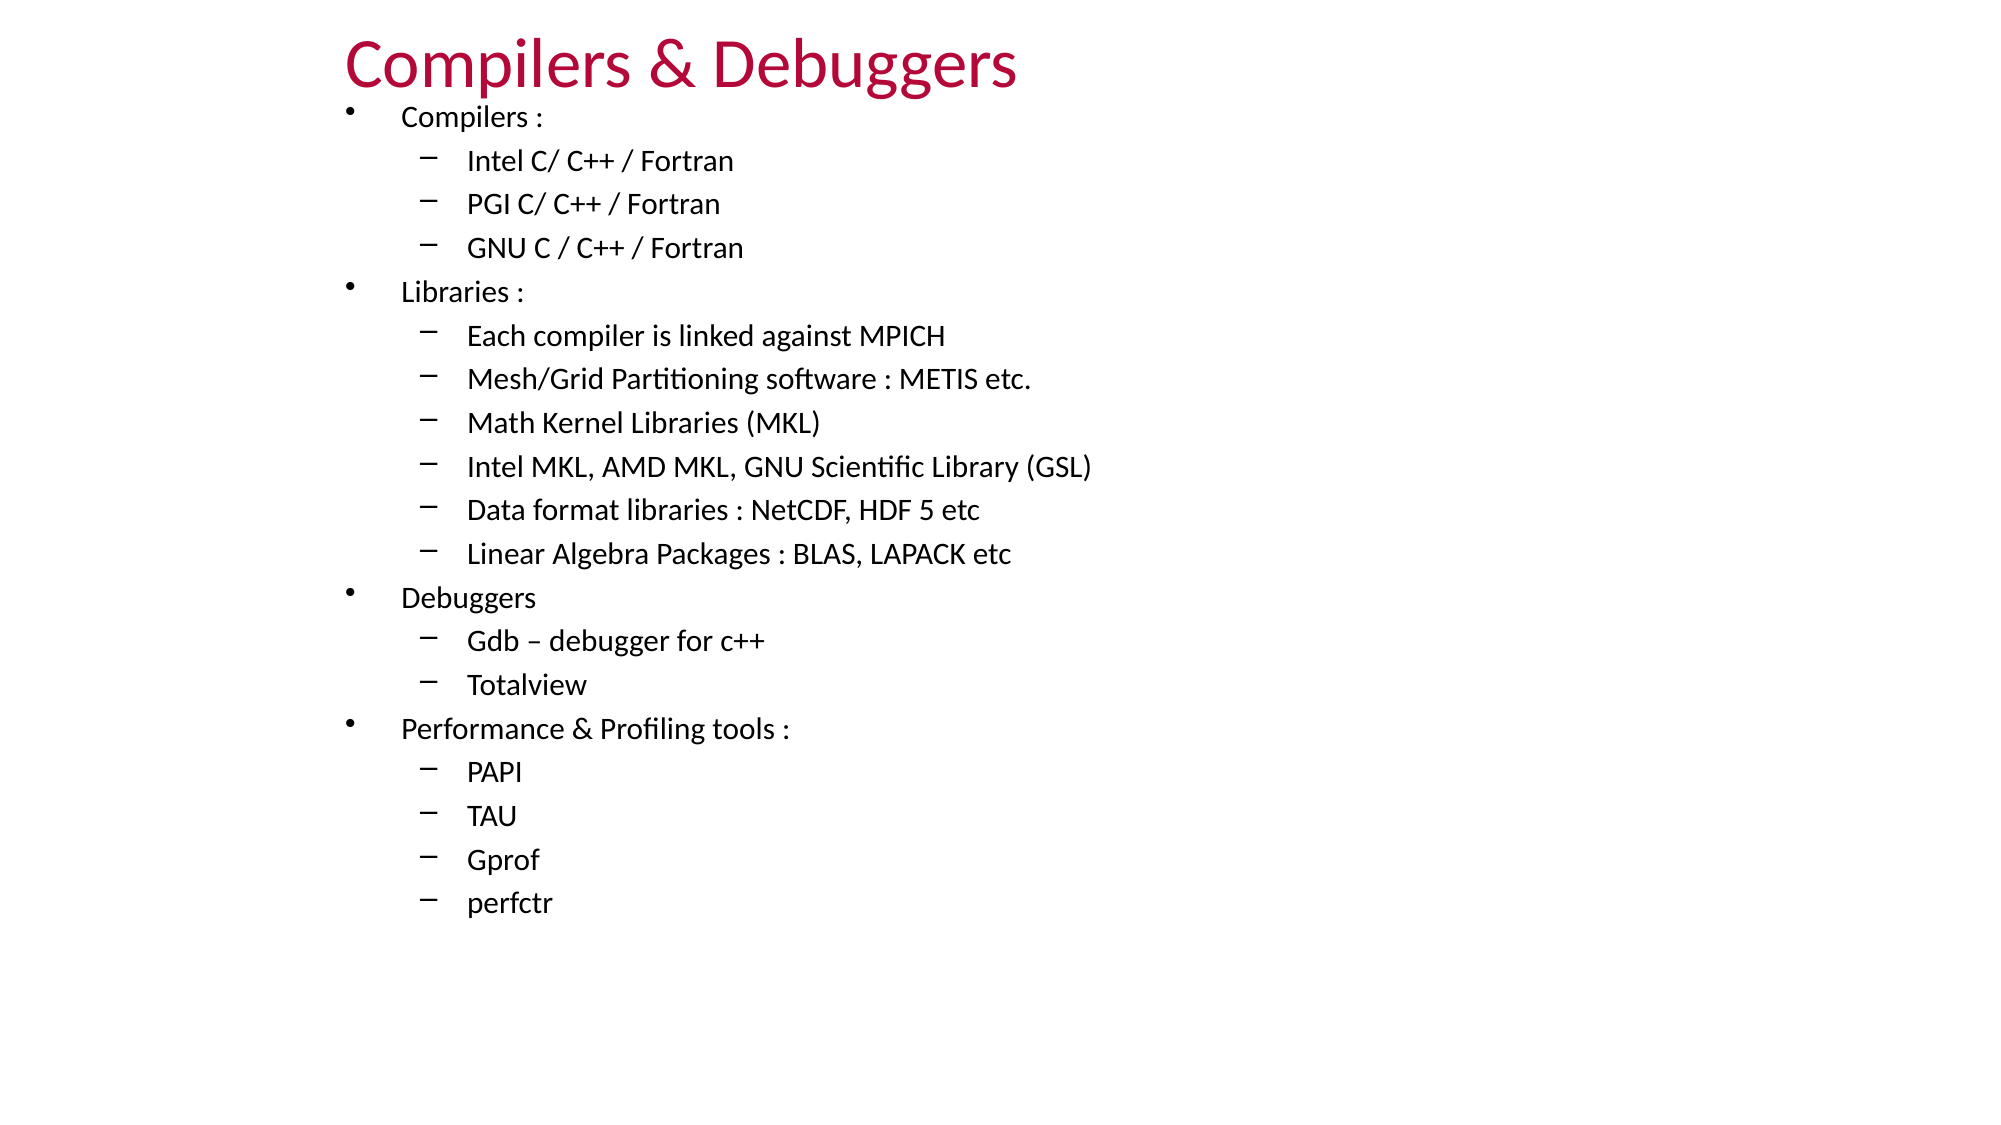

Compilers & Debuggers
Compilers :
Intel C/ C++ / Fortran
PGI C/ C++ / Fortran
GNU C / C++ / Fortran
Libraries :
Each compiler is linked against MPICH
Mesh/Grid Partitioning software : METIS etc.
Math Kernel Libraries (MKL)
Intel MKL, AMD MKL, GNU Scientific Library (GSL)
Data format libraries : NetCDF, HDF 5 etc
Linear Algebra Packages : BLAS, LAPACK etc
Debuggers
Gdb – debugger for c++
Totalview
Performance & Profiling tools :
PAPI
TAU
Gprof
perfctr